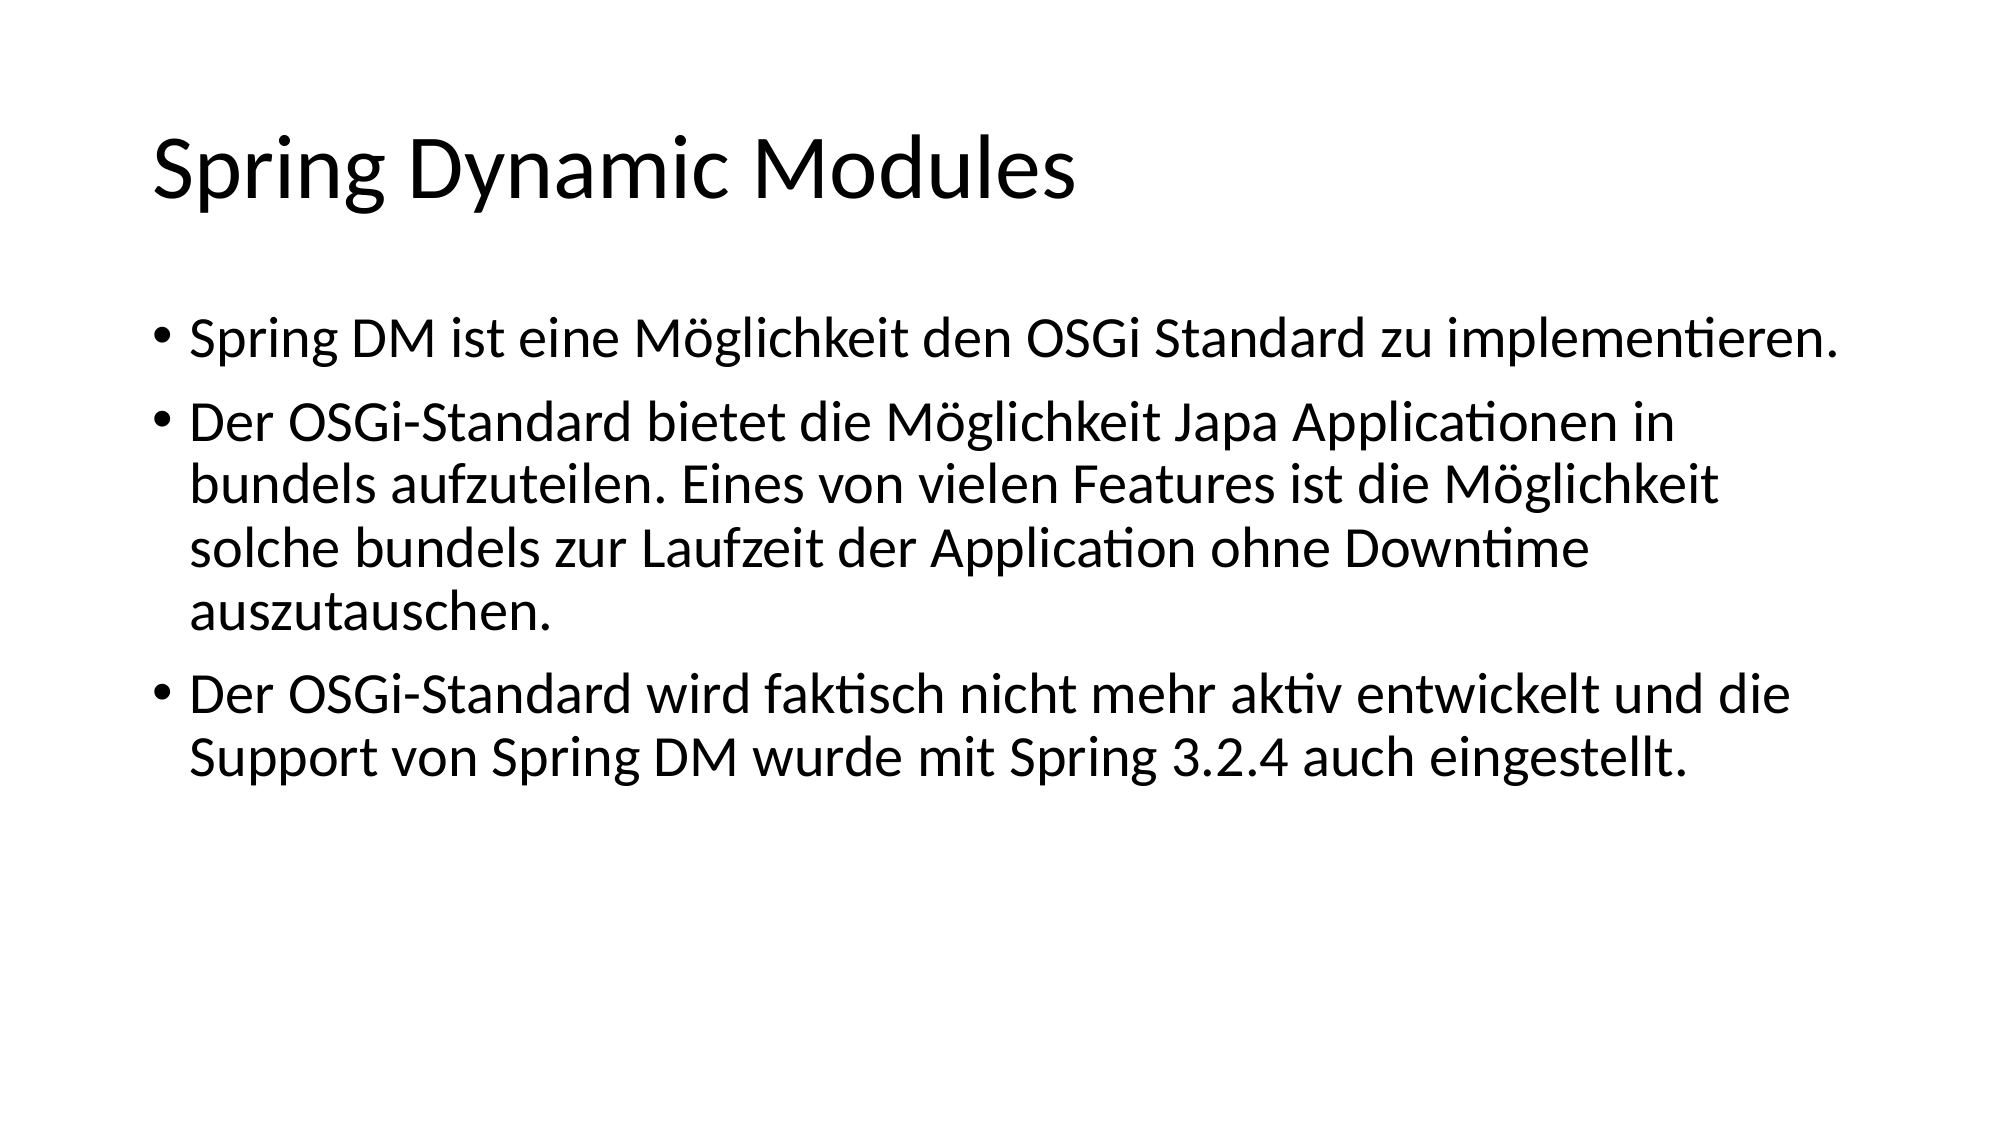

# Spring Dynamic Modules
Spring DM ist eine Möglichkeit den OSGi Standard zu implementieren.
Der OSGi-Standard bietet die Möglichkeit Japa Applicationen in bundels aufzuteilen. Eines von vielen Features ist die Möglichkeit solche bundels zur Laufzeit der Application ohne Downtime auszutauschen.
Der OSGi-Standard wird faktisch nicht mehr aktiv entwickelt und die Support von Spring DM wurde mit Spring 3.2.4 auch eingestellt.